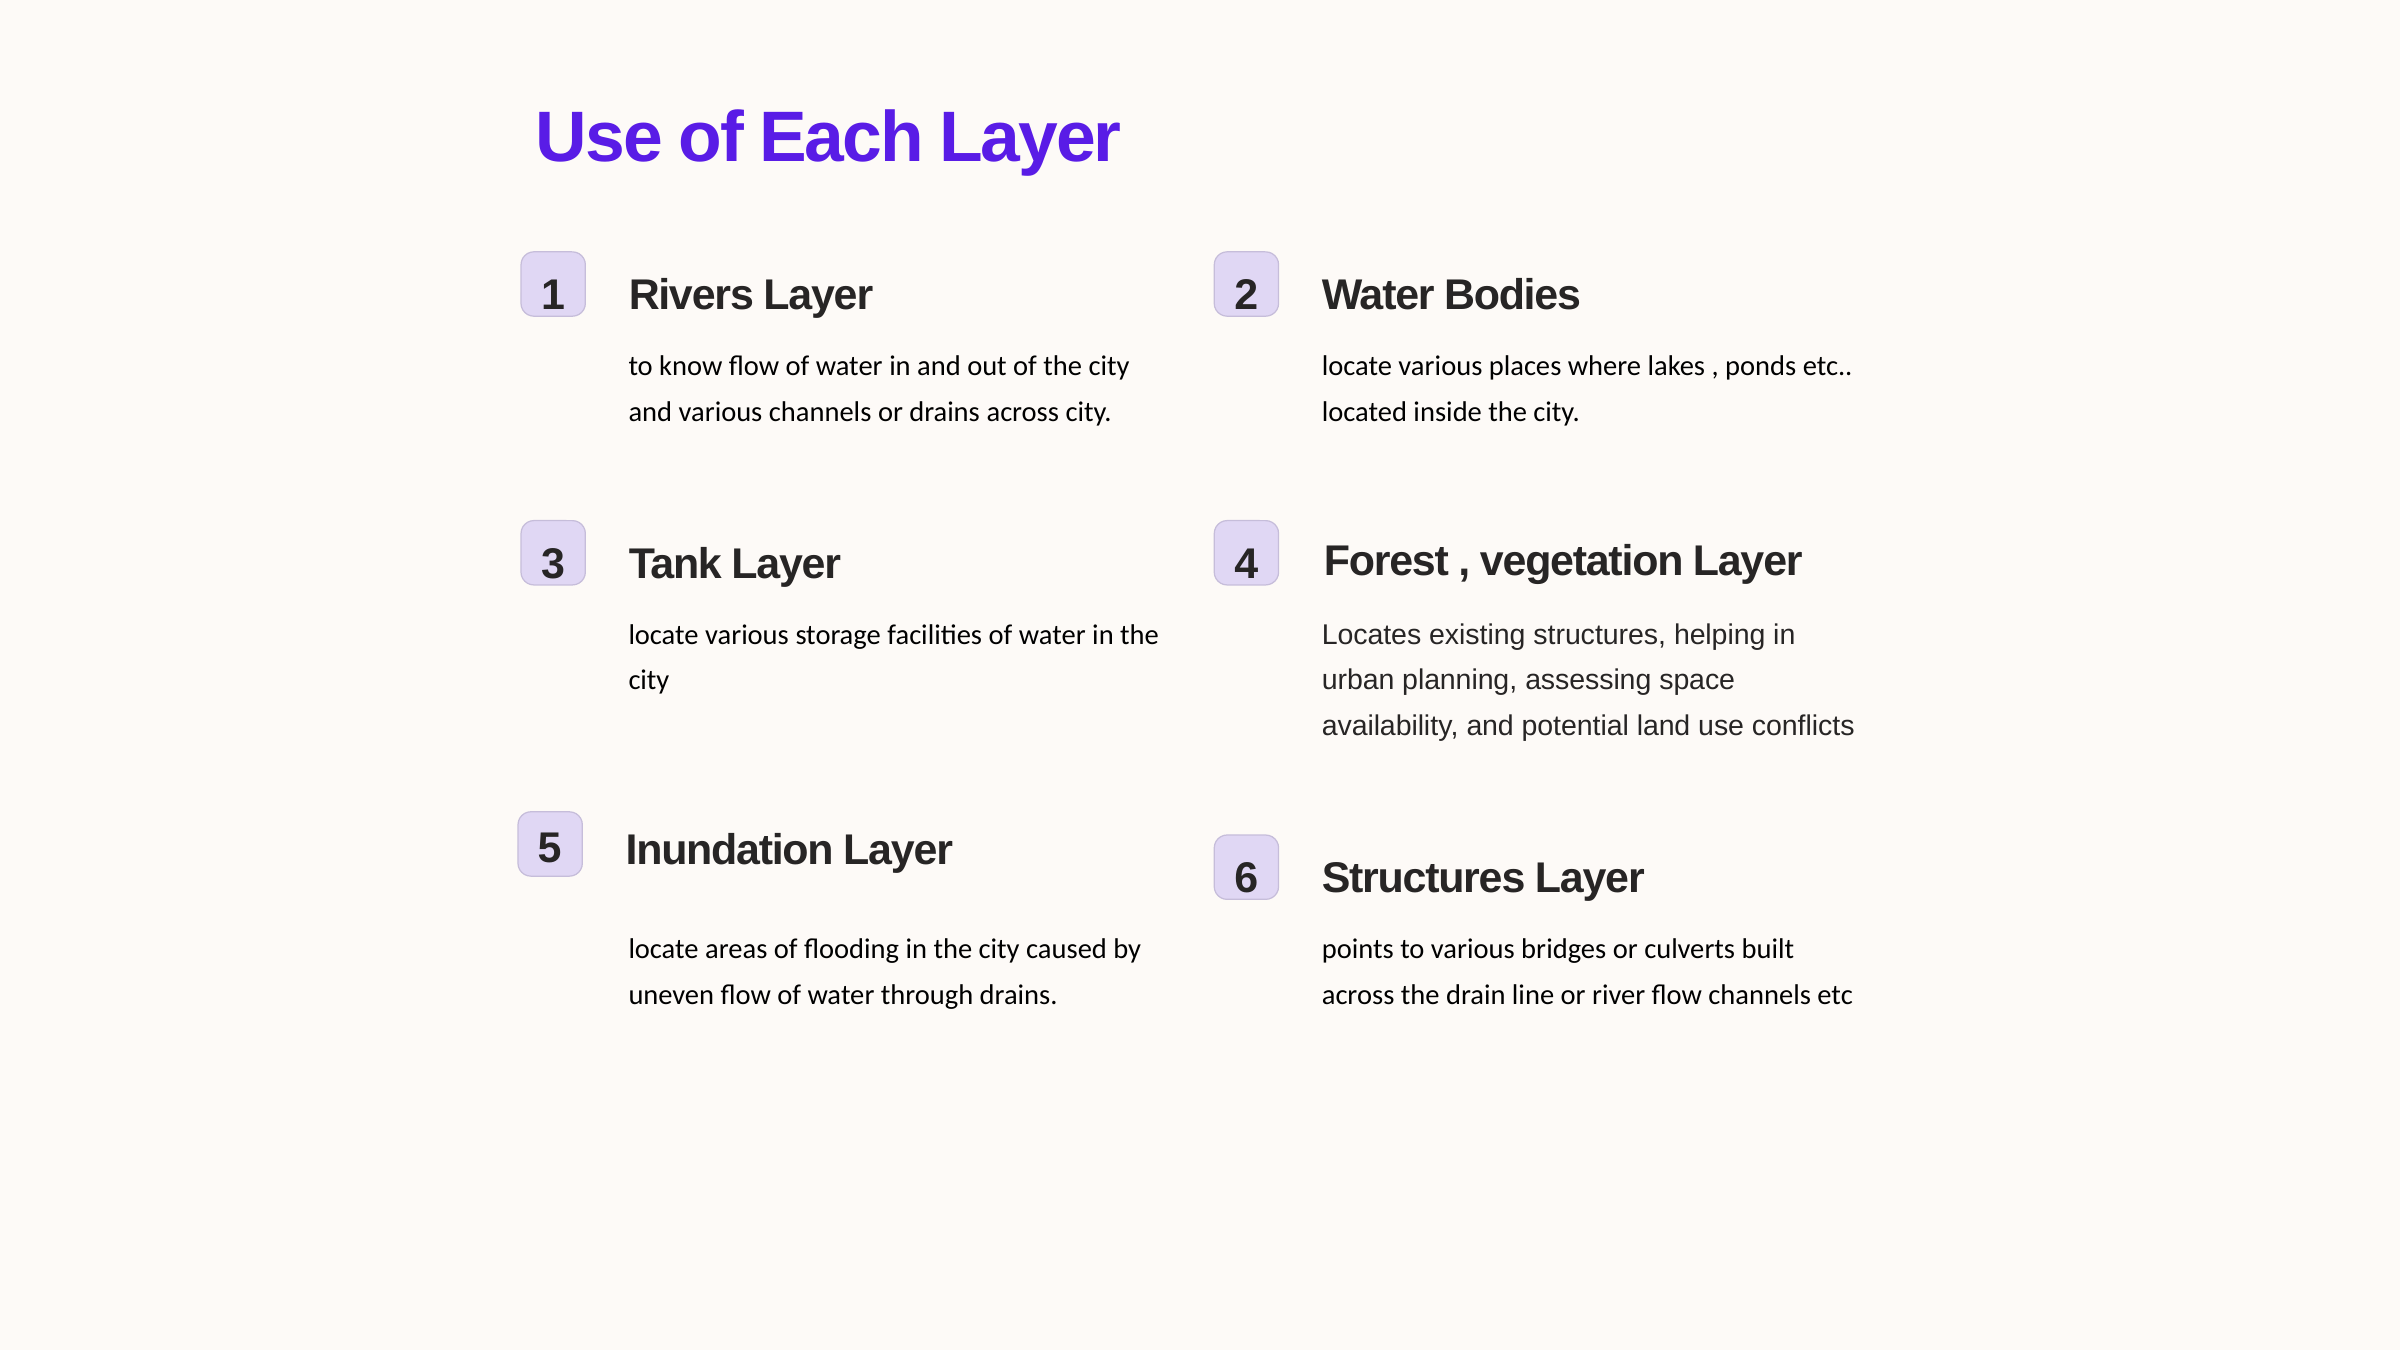

Use of Each Layer

1
Rivers Layer
2
Water Bodies
to know flow of water in and out of the city and various channels or drains across city.
locate various places where lakes , ponds etc.. located inside the city.

Forest , vegetation Layer
3
Tank Layer
4
locate various storage facilities of water in the city
Locates existing structures, helping in urban planning, assessing space availability, and potential land use conflicts

Inundation Layer
5

6
Structures Layer
locate areas of flooding in the city caused by uneven flow of water through drains.
points to various bridges or culverts built across the drain line or river flow channels etc